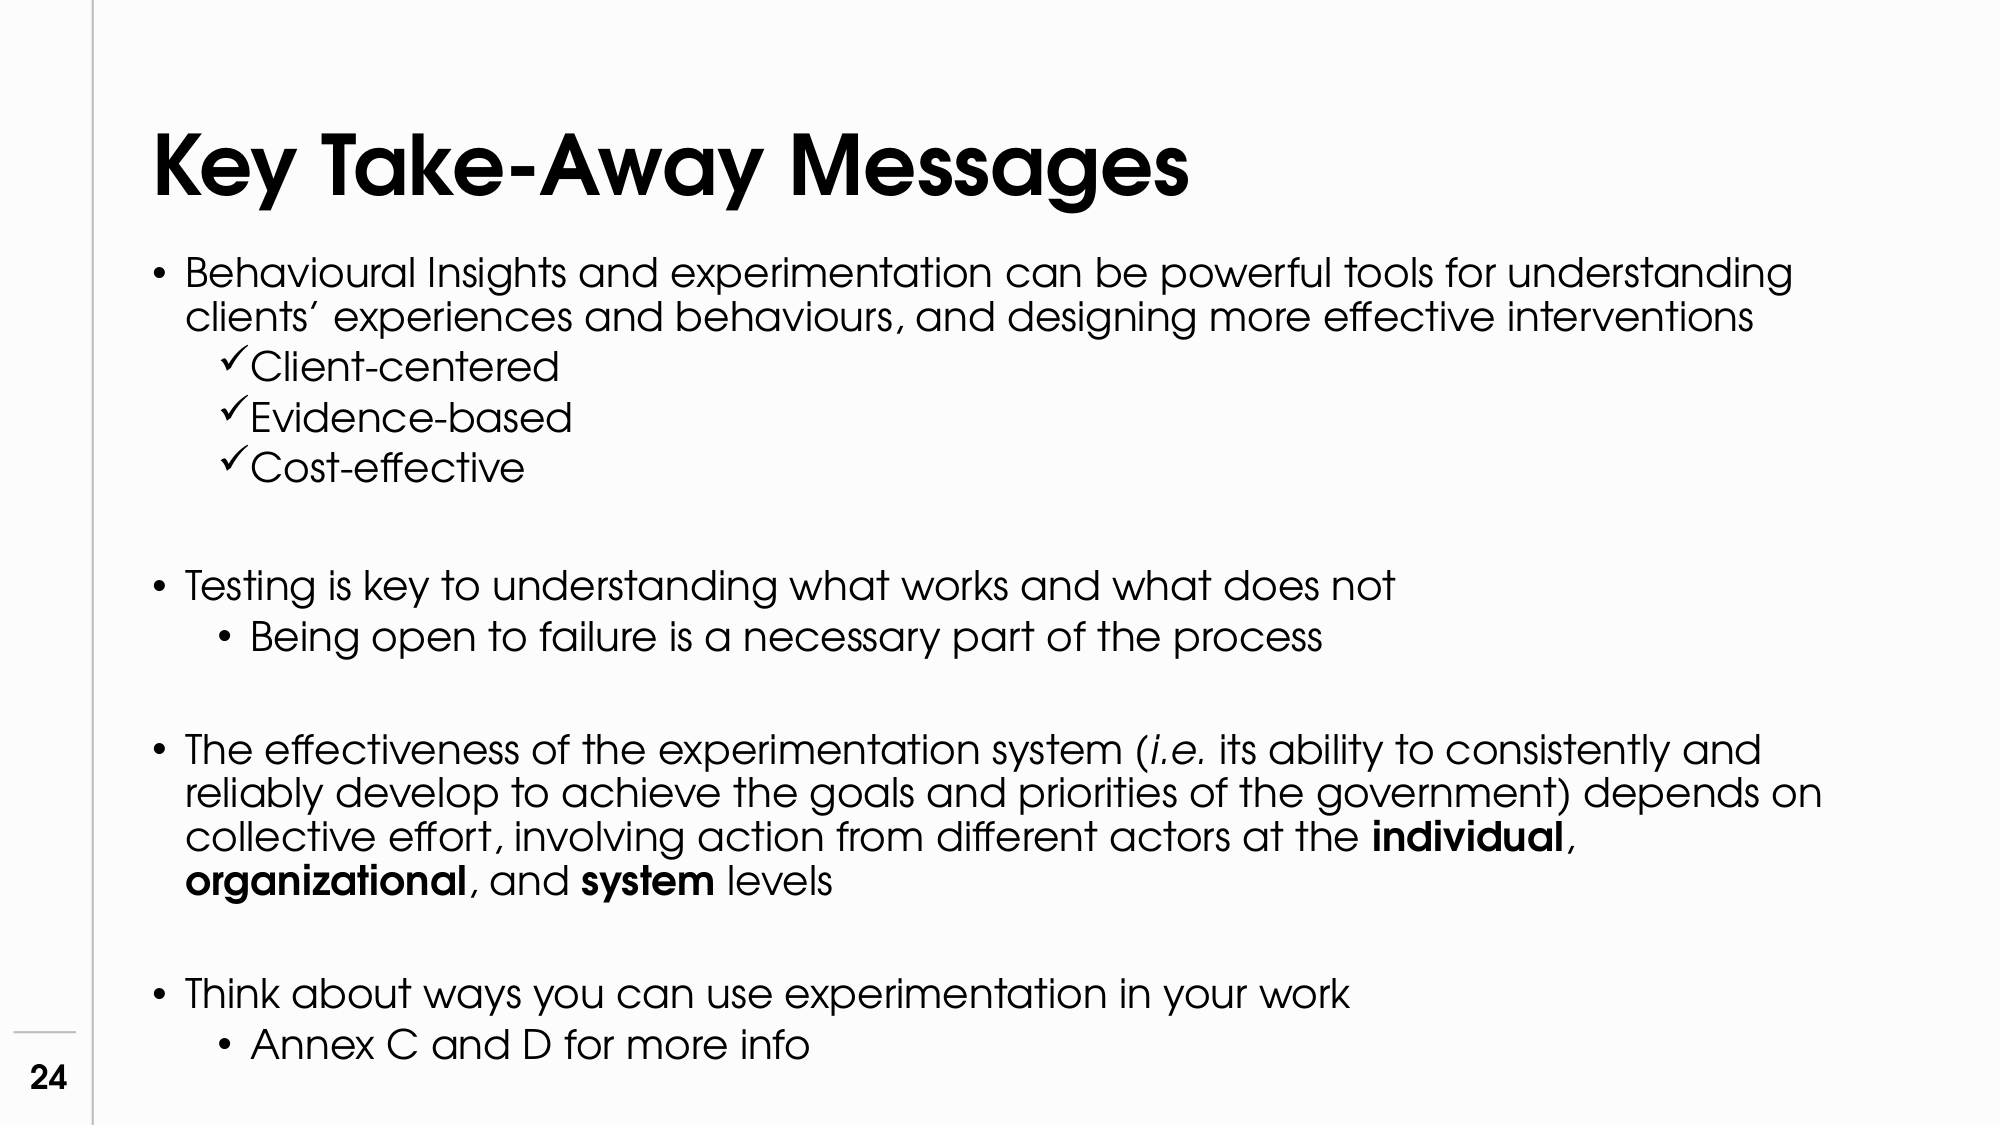

# Key Take-Away Messages
Behavioural Insights and experimentation can be powerful tools for understanding clients’ experiences and behaviours, and designing more effective interventions
Client-centered
Evidence-based
Cost-effective

Testing is key to understanding what works and what does not
Being open to failure is a necessary part of the process

The effectiveness of the experimentation system (i.e. its ability to consistently and reliably develop to achieve the goals and priorities of the government) depends on collective effort, involving action from different actors at the individual, organizational, and system levels

Think about ways you can use experimentation in your work
Annex C and D for more info